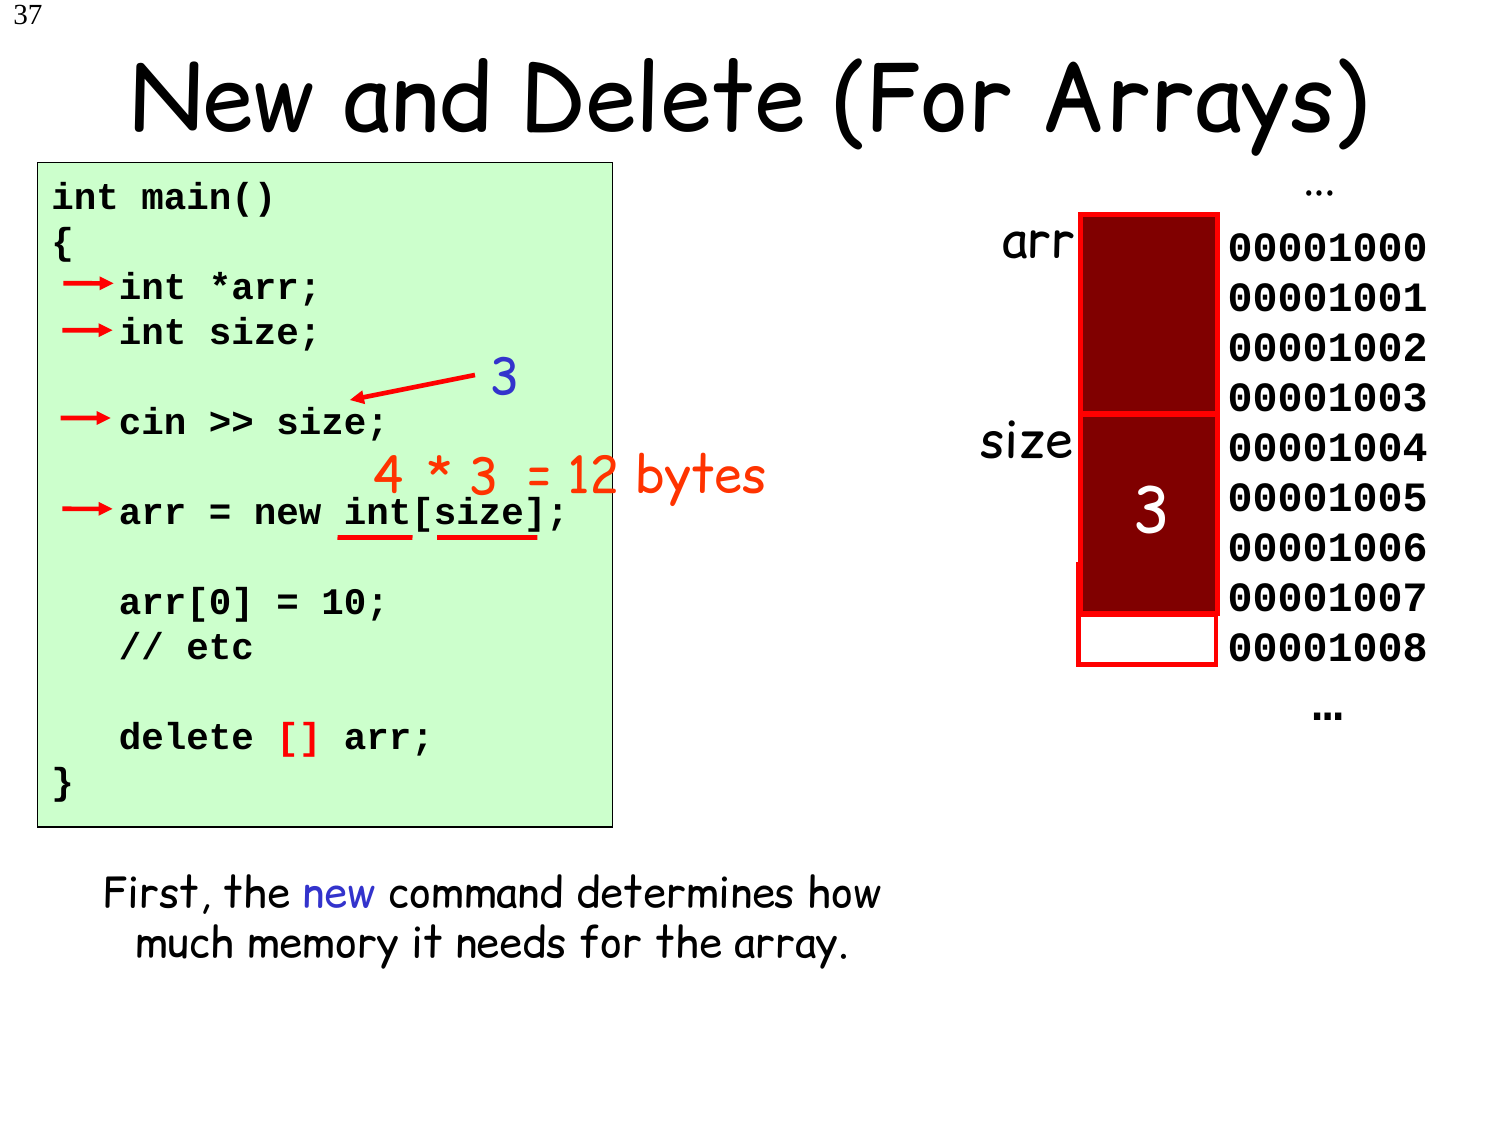

New and Delete (For Arrays)
37

int main()
{
   int *arr;
   int size;

   cin >> size;

   arr = new int[size];

   arr[0] = 10;
   // etc

   delete [] arr;
}
…

arr

00001000
00001001
00001002
00001003
00001004
00001005
00001006
00001007
00001008
…

3

size

4

= 12 bytes
* 3

3

First, the new command determines how much memory it needs for the array.